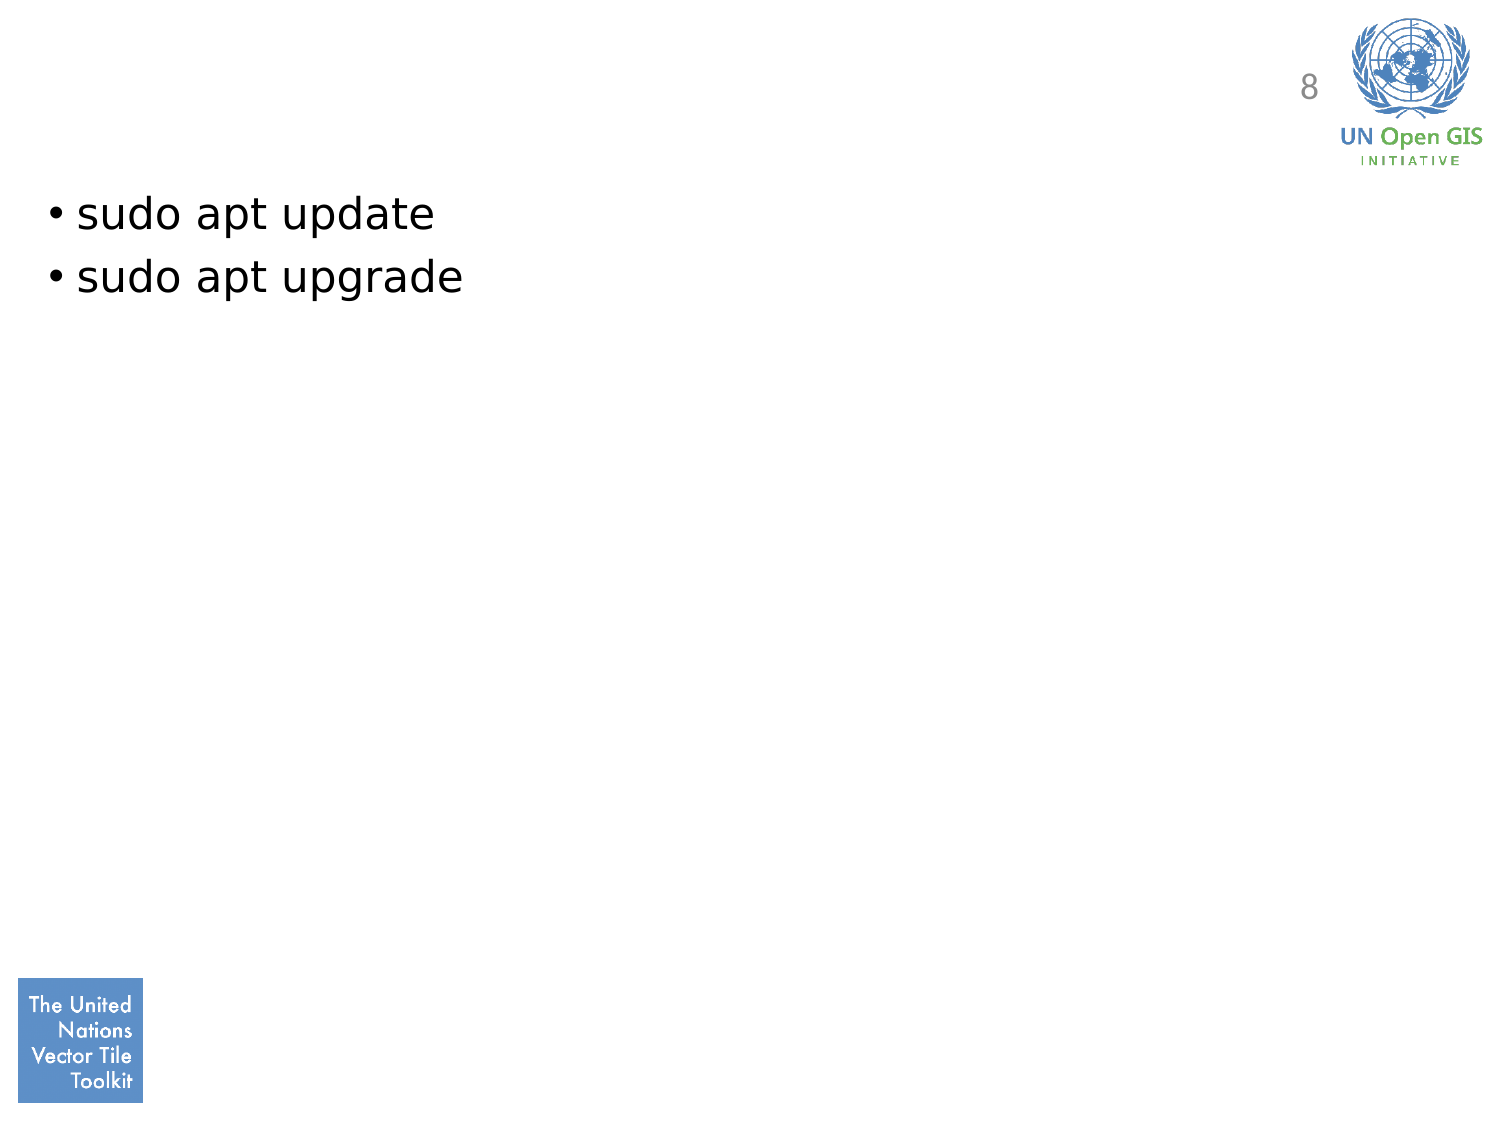

#
8
sudo apt update
sudo apt upgrade